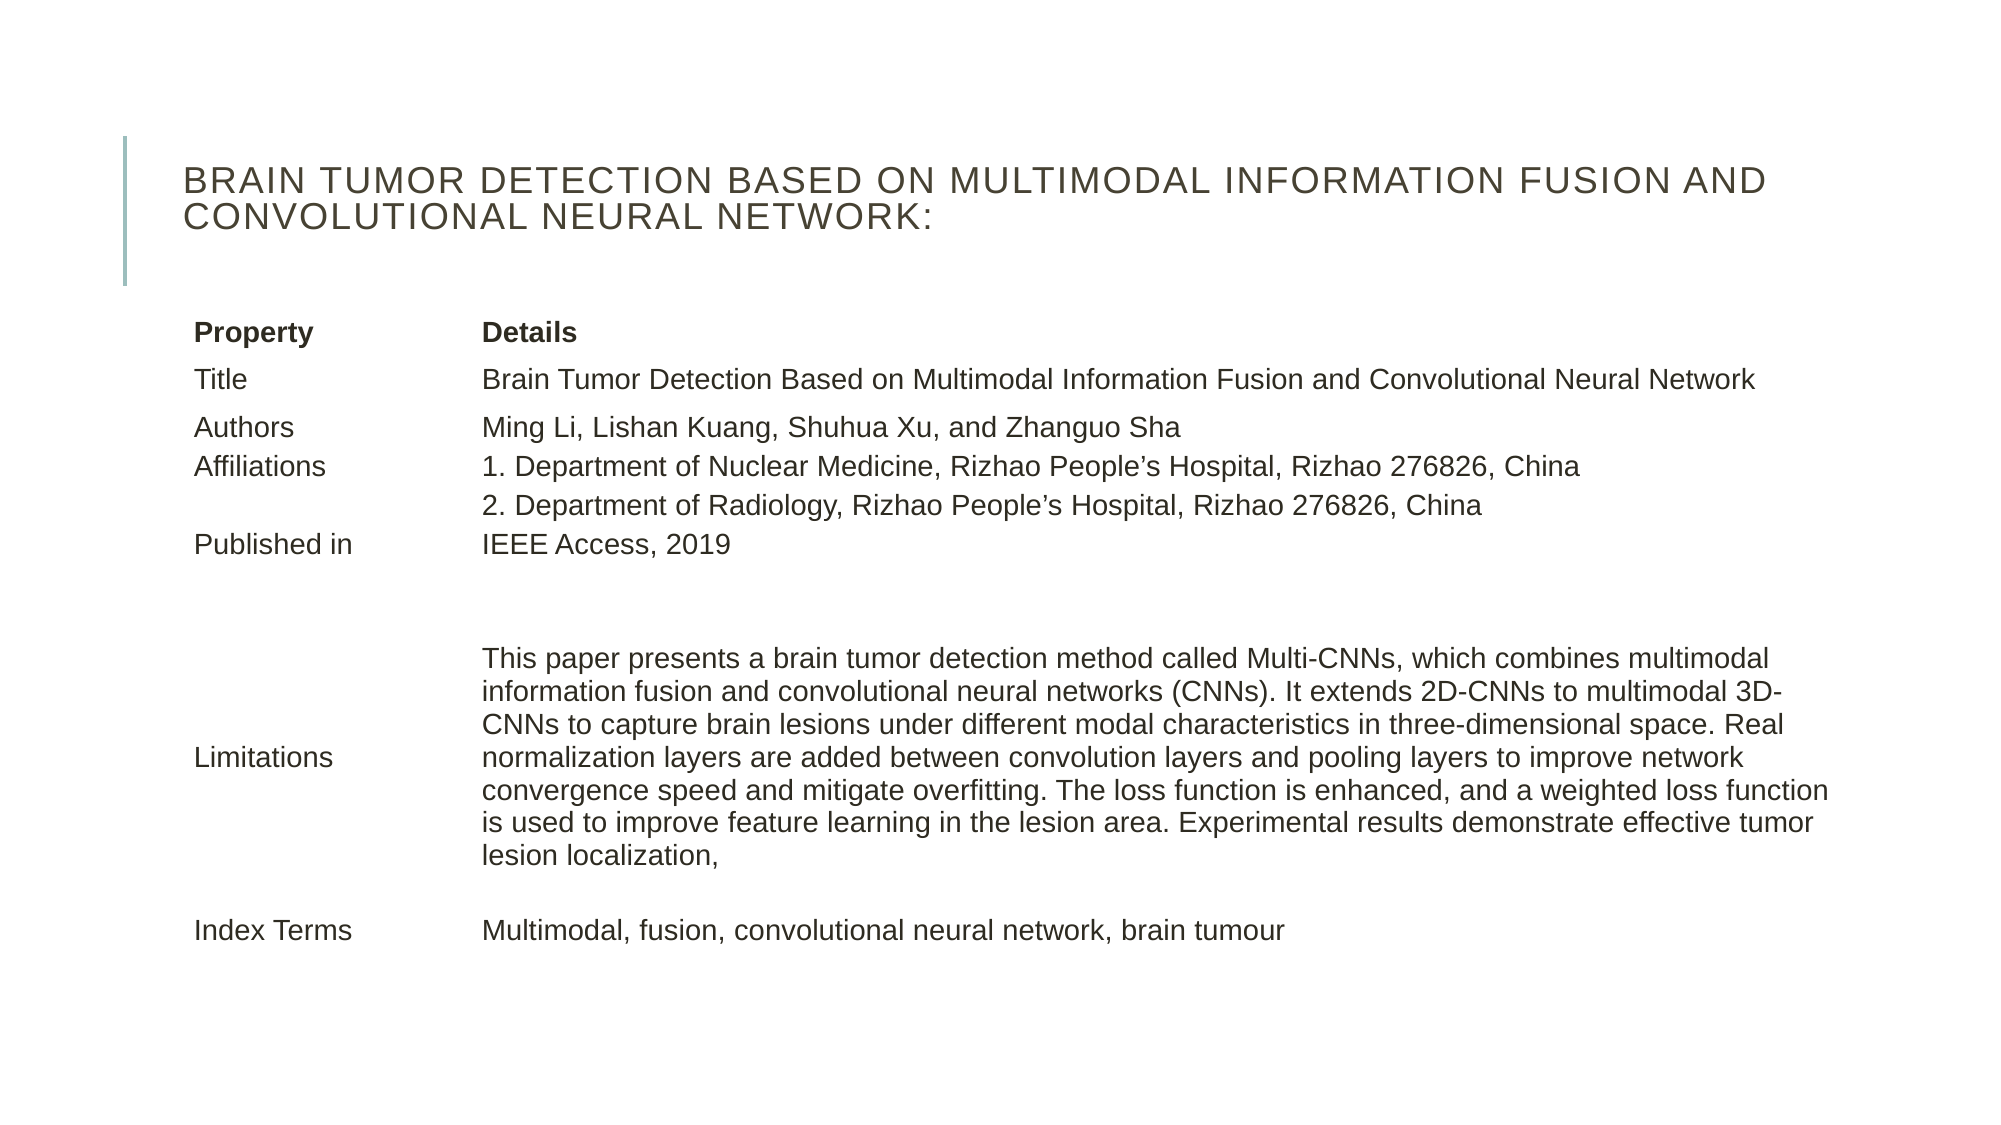

# Brain Tumor Detection Based on Multimodal Information Fusion and Convolutional Neural Network:
| Property | Details |
| --- | --- |
| Title | Brain Tumor Detection Based on Multimodal Information Fusion and Convolutional Neural Network |
| Authors | Ming Li, Lishan Kuang, Shuhua Xu, and Zhanguo Sha |
| Affiliations | 1. Department of Nuclear Medicine, Rizhao People’s Hospital, Rizhao 276826, China |
|  | 2. Department of Radiology, Rizhao People’s Hospital, Rizhao 276826, China |
| Published in | IEEE Access, 2019 |
|  |  |
| Limitations | This paper presents a brain tumor detection method called Multi-CNNs, which combines multimodal information fusion and convolutional neural networks (CNNs). It extends 2D-CNNs to multimodal 3D-CNNs to capture brain lesions under different modal characteristics in three-dimensional space. Real normalization layers are added between convolution layers and pooling layers to improve network convergence speed and mitigate overfitting. The loss function is enhanced, and a weighted loss function is used to improve feature learning in the lesion area. Experimental results demonstrate effective tumor lesion localization, |
| Index Terms | Multimodal, fusion, convolutional neural network, brain tumour |